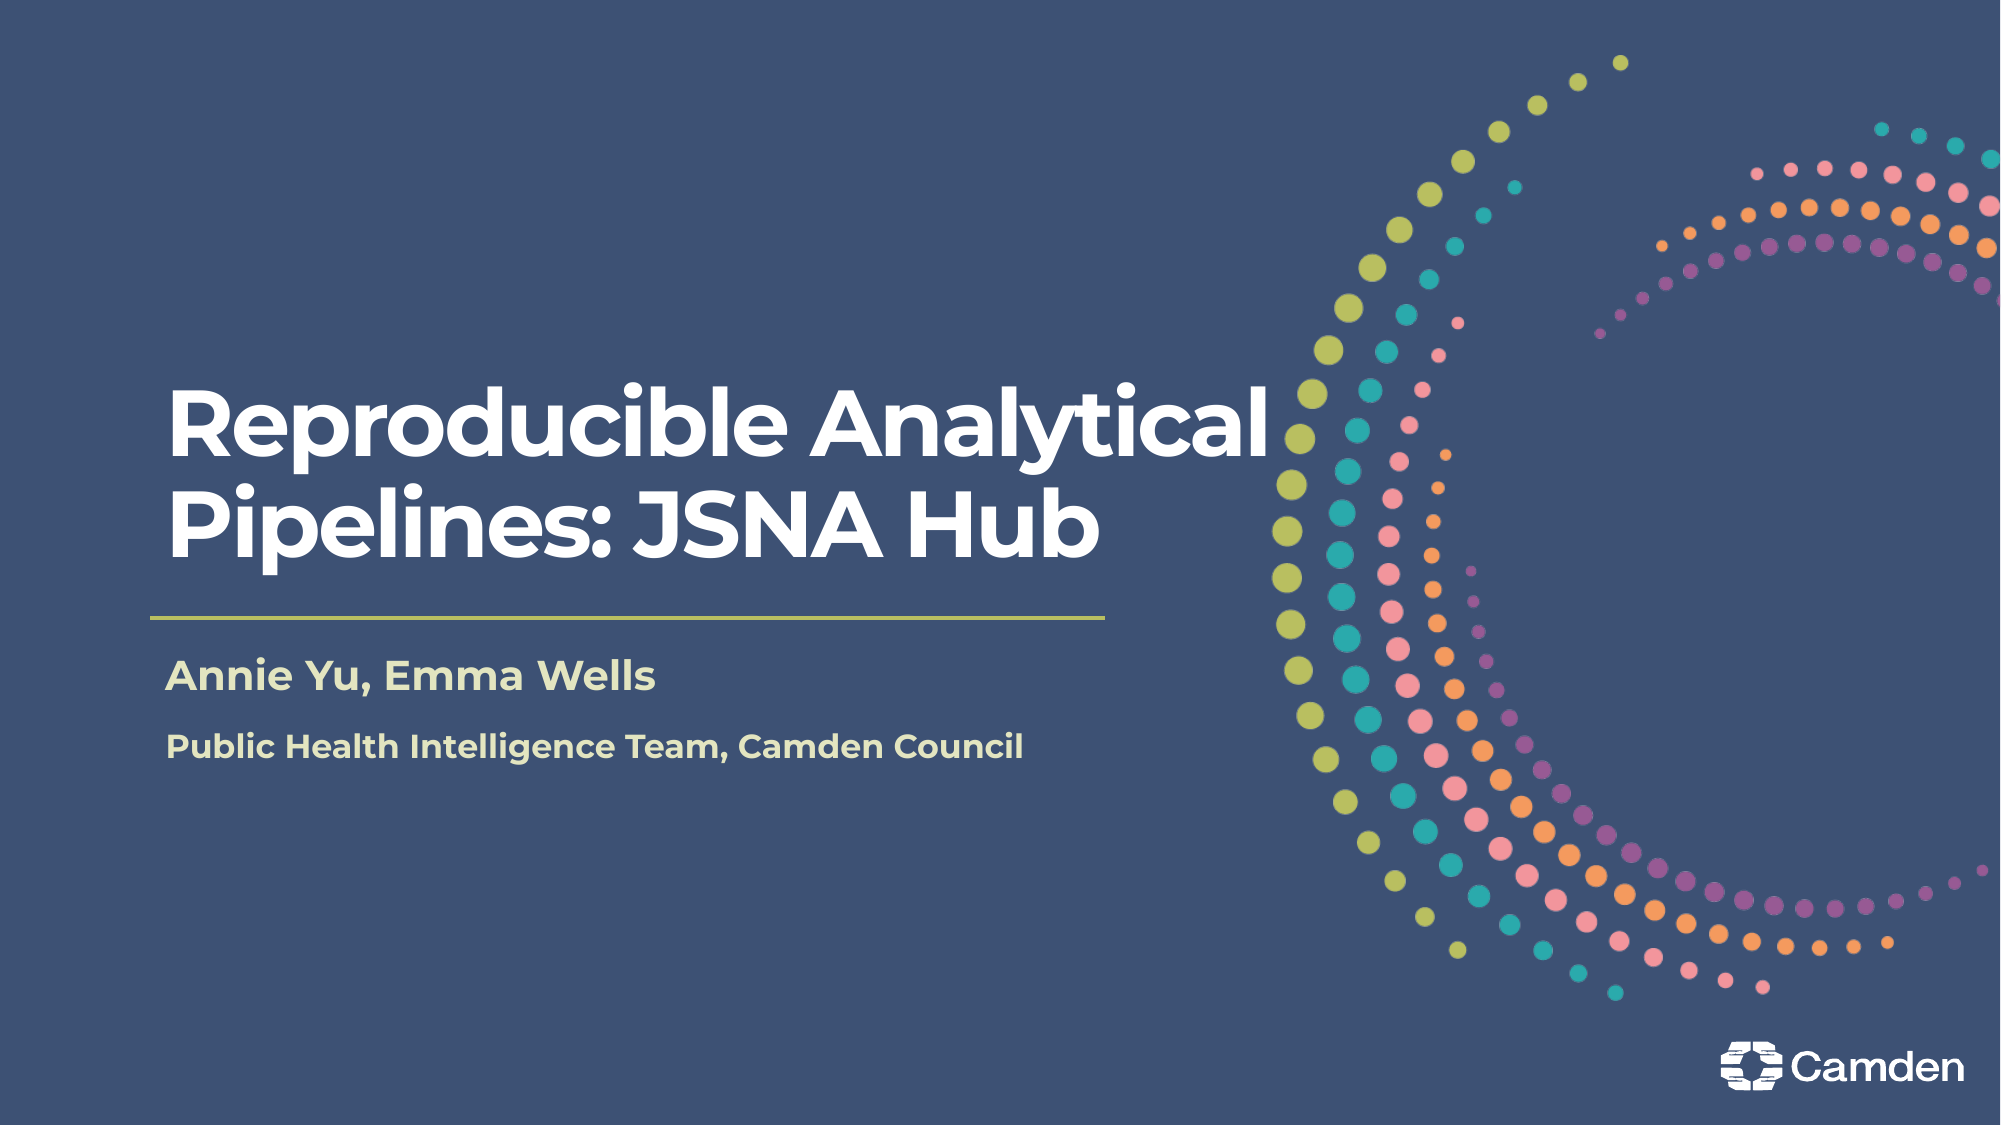

# Reproducible Analytical Pipelines: JSNA Hub
Annie Yu, Emma Wells
Public Health Intelligence Team, Camden Council